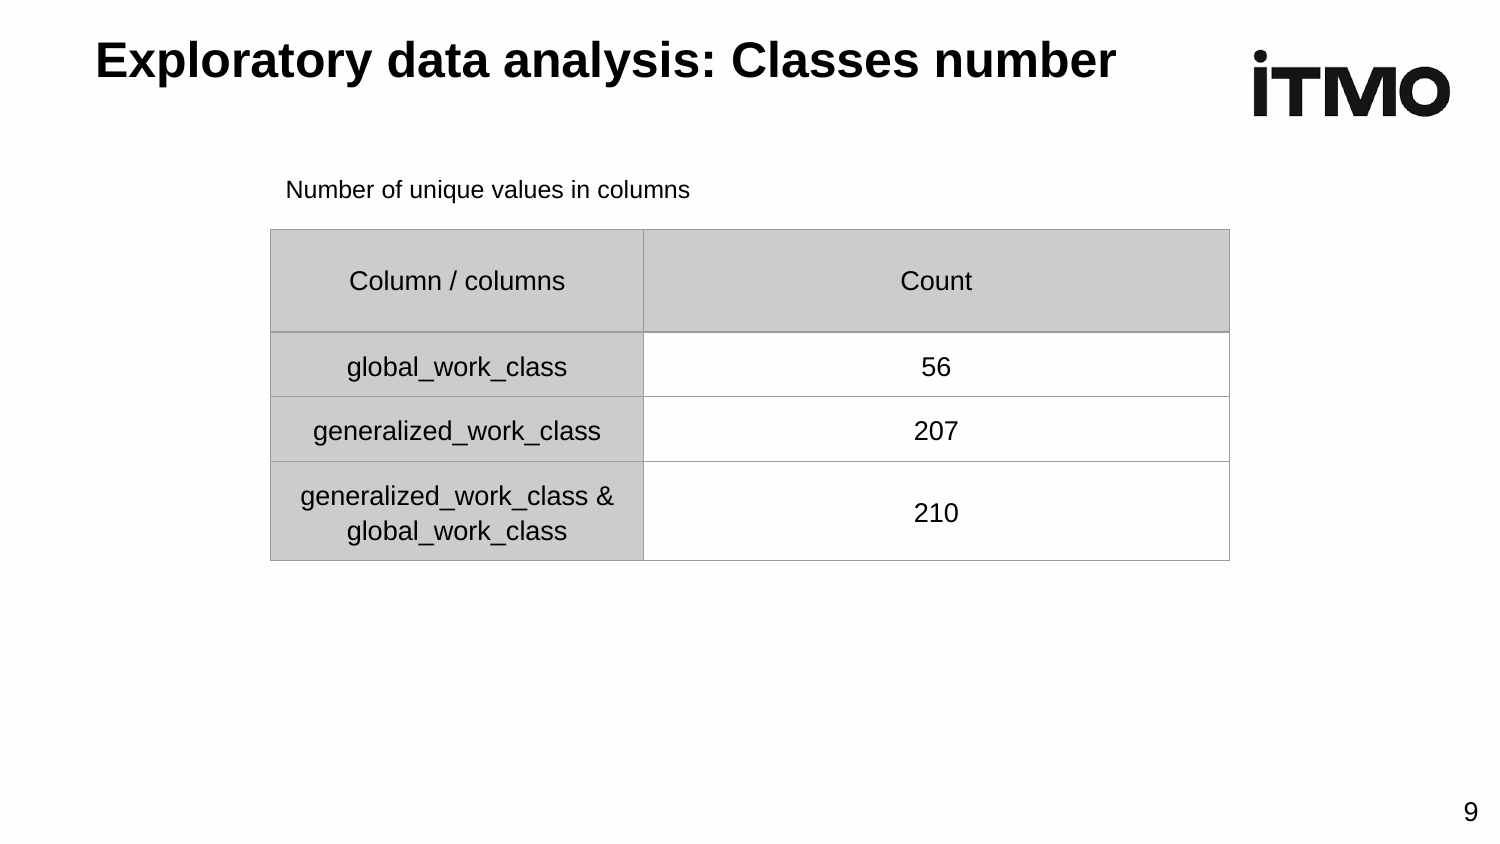

# Exploratory data analysis: Classes number

Number of unique values in columns
| Column / columns | Count |
| --- | --- |
| global\_work\_class | 56 |
| generalized\_work\_class | 207 |
| generalized\_work\_class & global\_work\_class | 210 |
9